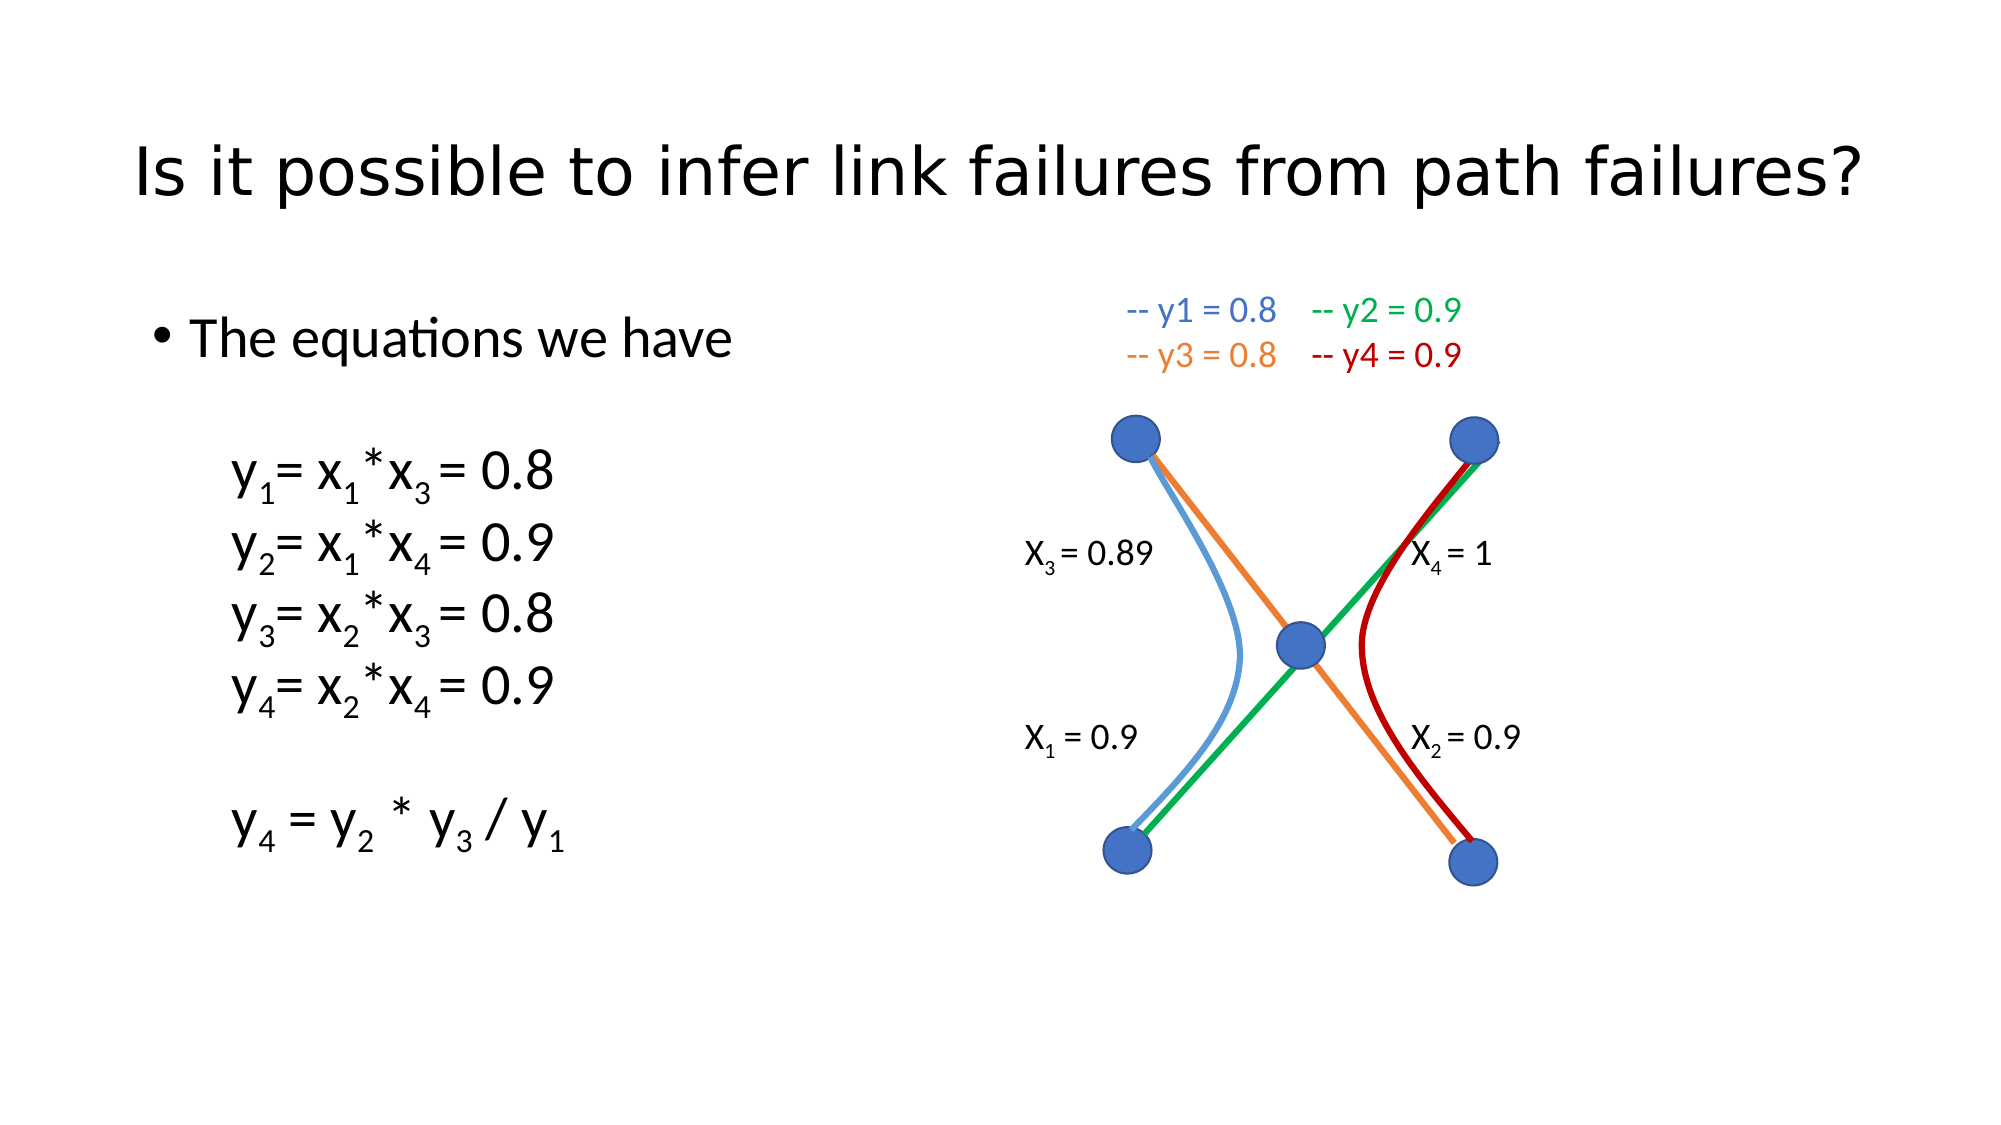

# Is it possible to infer link failures from path failures?
-- y1 = 0.8    -- y2 = 0.9
-- y3 = 0.8    -- y4 = 0.9
The equations we have

      y1= x1*x3 = 0.8
      y2= x1*x4 = 0.9
      y3= x2*x3 = 0.8
      y4= x2*x4 = 0.9

      y4 = y2 * y3 / y1

X4
X3
X1
X2
X3 = 0.8
X4 = 0.9
X1 = 1
X2 = 1
X3 = 0.89
X4 = 1
X1 = 0.9
X2 = 0.9